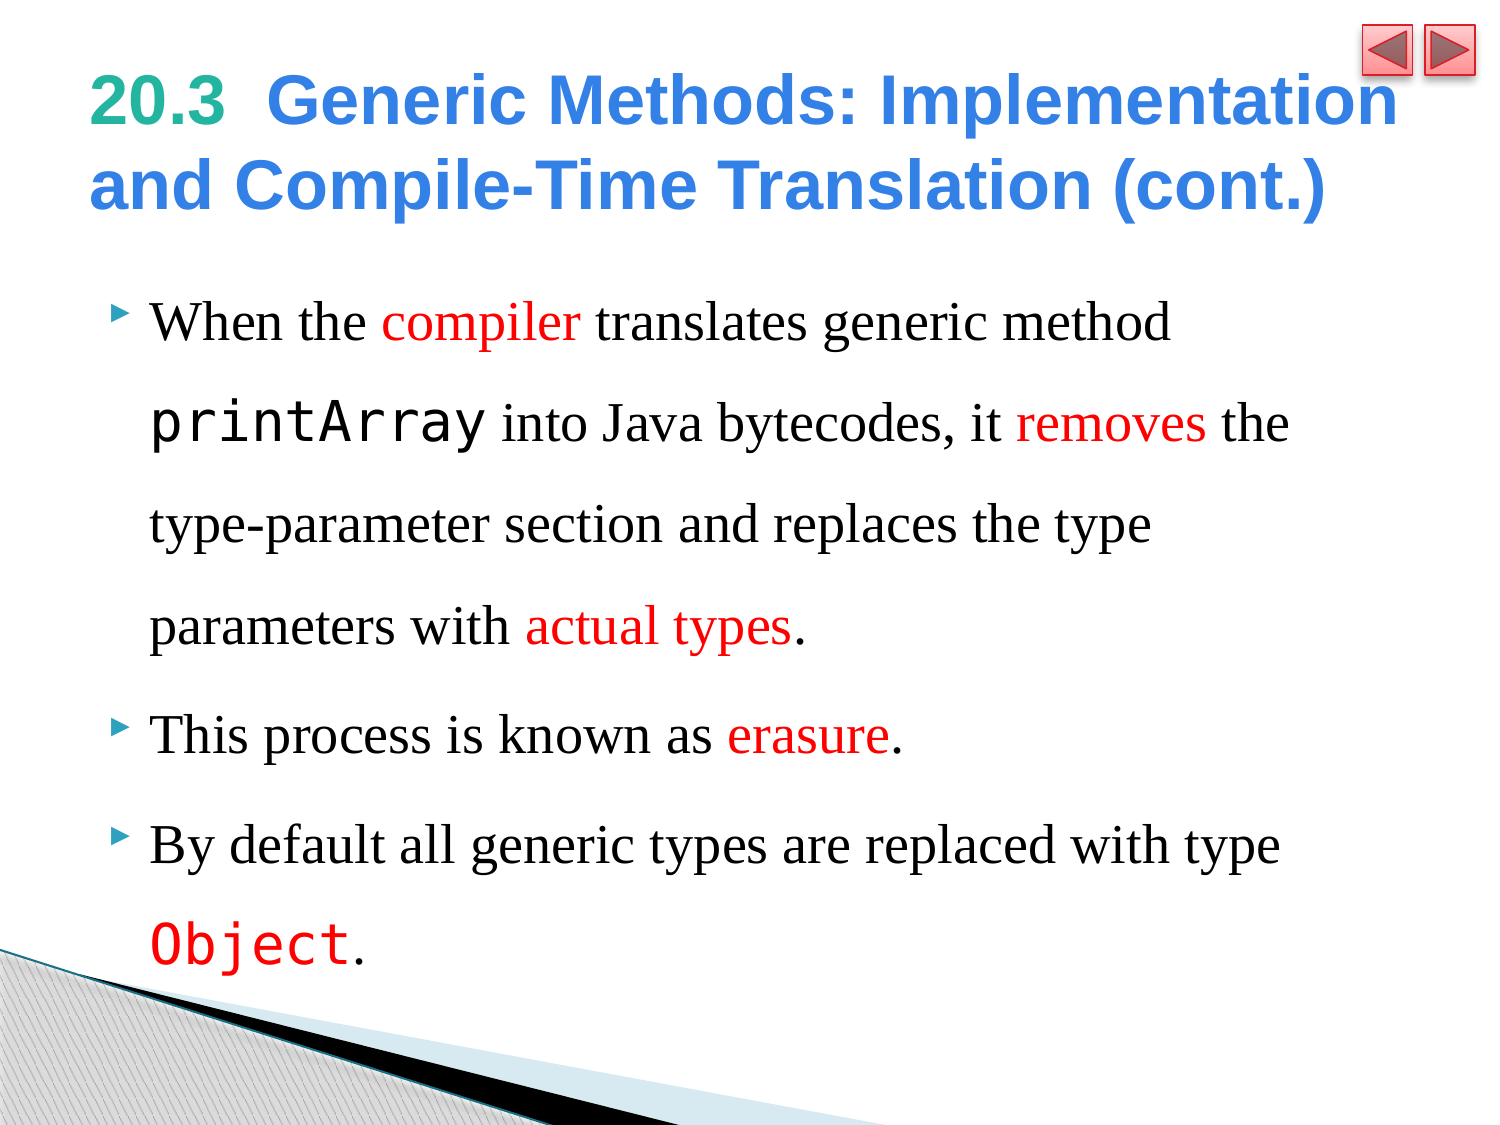

# 20.3  Generic Methods: Implementation and Compile-Time Translation (cont.)
When the compiler translates generic method printArray into Java bytecodes, it removes the type-parameter section and replaces the type parameters with actual types.
This process is known as erasure.
By default all generic types are replaced with type Object.